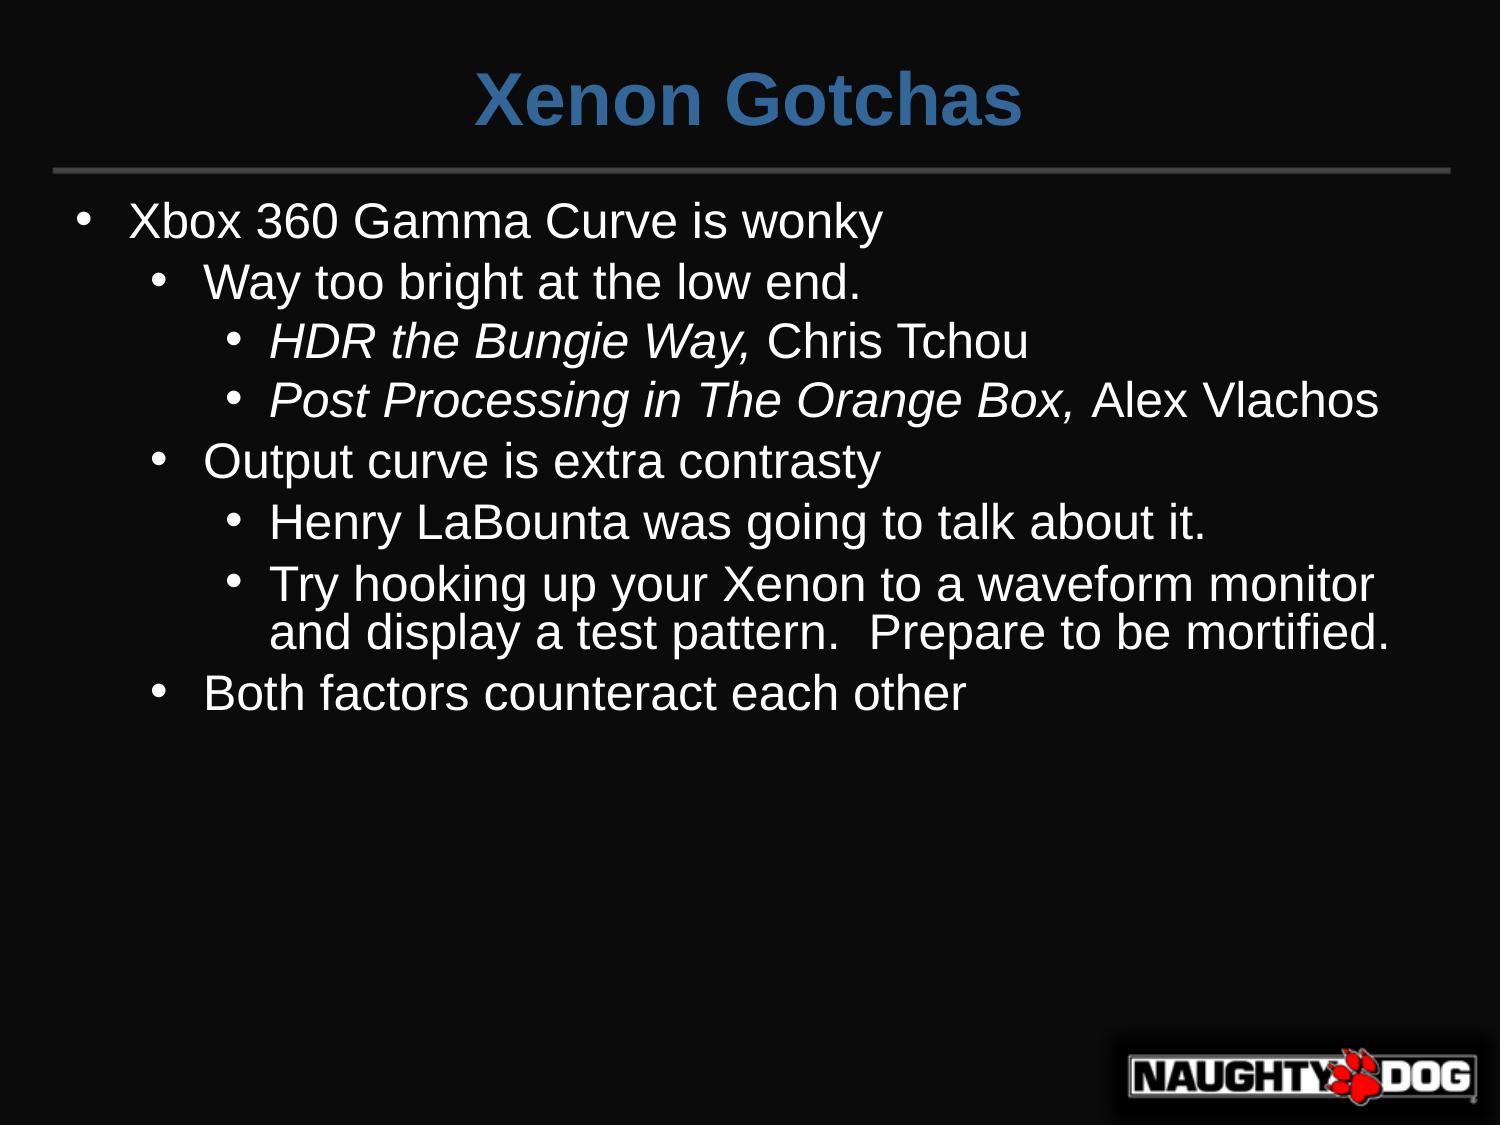

Xenon Gotchas
Xbox 360 Gamma Curve is wonky
Way too bright at the low end.
HDR the Bungie Way, Chris Tchou
Post Processing in The Orange Box, Alex Vlachos
Output curve is extra contrasty
Henry LaBounta was going to talk about it.
Try hooking up your Xenon to a waveform monitor and display a test pattern.  Prepare to be mortified.
Both factors counteract each other